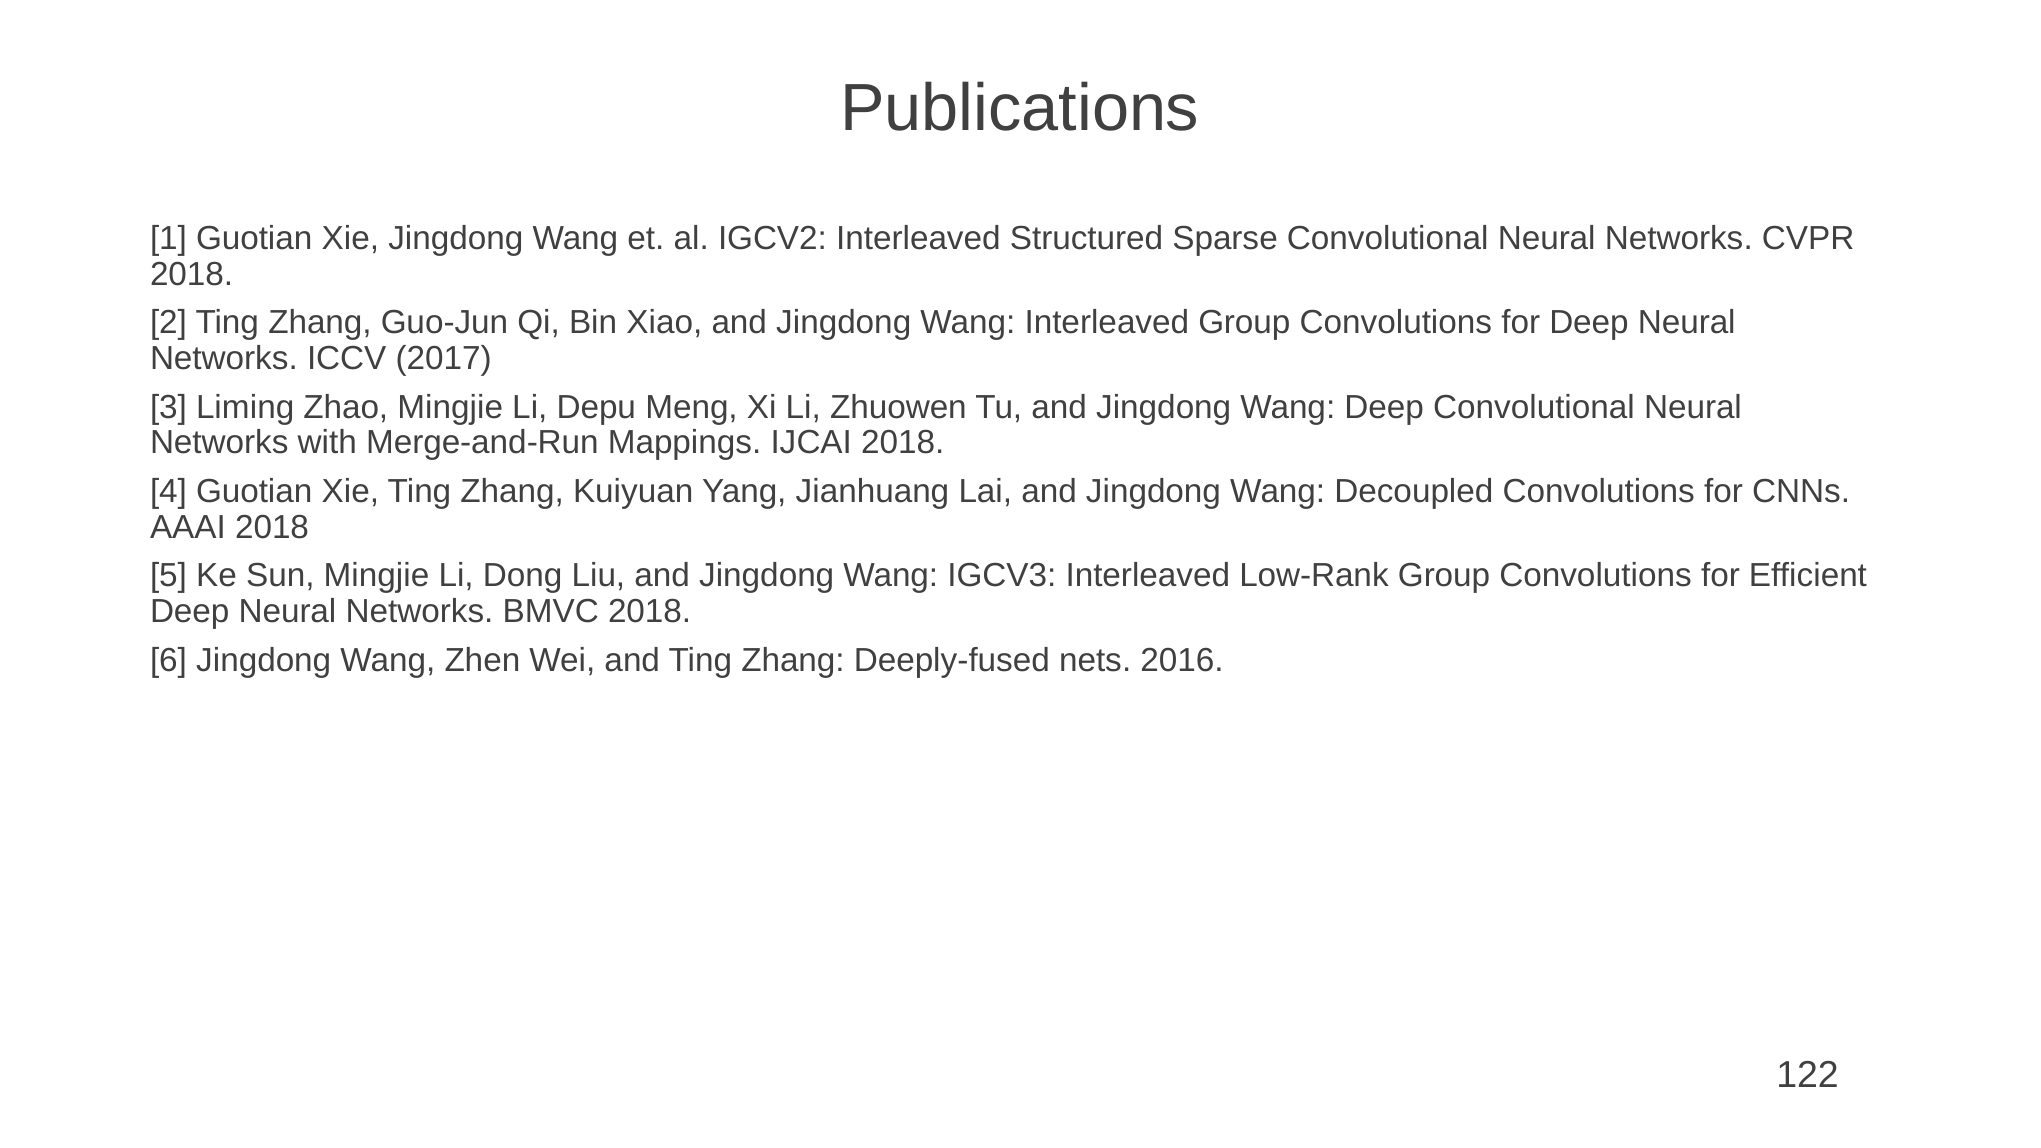

Publications
[1] Guotian Xie, Jingdong Wang et. al. IGCV2: Interleaved Structured Sparse Convolutional Neural Networks. CVPR 2018.
[2] Ting Zhang, Guo-Jun Qi, Bin Xiao, and Jingdong Wang: Interleaved Group Convolutions for Deep Neural Networks. ICCV (2017)
[3] Liming Zhao, Mingjie Li, Depu Meng, Xi Li, Zhuowen Tu, and Jingdong Wang: Deep Convolutional Neural Networks with Merge-and-Run Mappings. IJCAI 2018.
[4] Guotian Xie, Ting Zhang, Kuiyuan Yang, Jianhuang Lai, and Jingdong Wang: Decoupled Convolutions for CNNs. AAAI 2018
[5] Ke Sun, Mingjie Li, Dong Liu, and Jingdong Wang: IGCV3: Interleaved Low-Rank Group Convolutions for Efficient Deep Neural Networks. BMVC 2018.
[6] Jingdong Wang, Zhen Wei, and Ting Zhang: Deeply-fused nets. 2016.

122